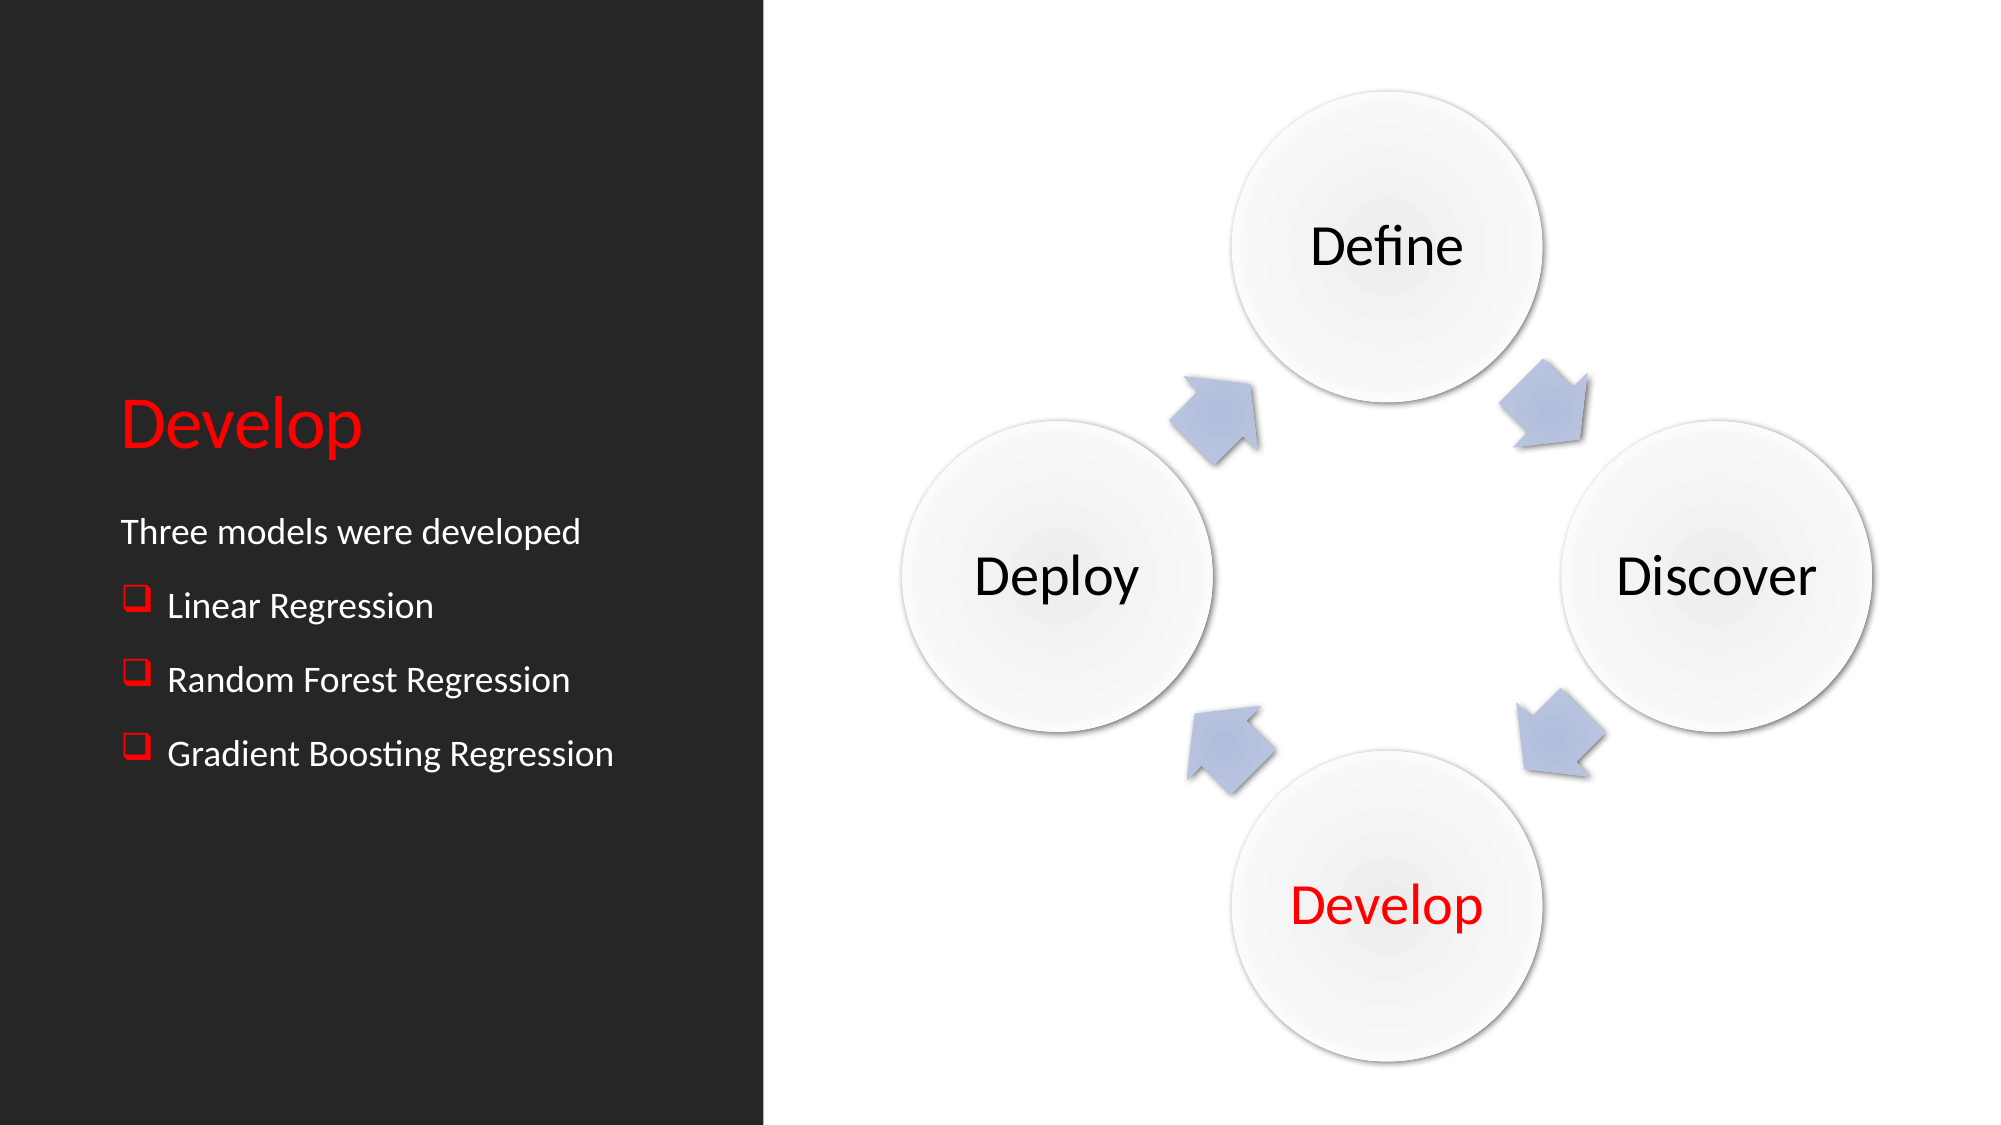

Define

Discover

Develop

Deploy

# Develop
Three models were developed
Linear Regression
Random Forest Regression
Gradient Boosting Regression